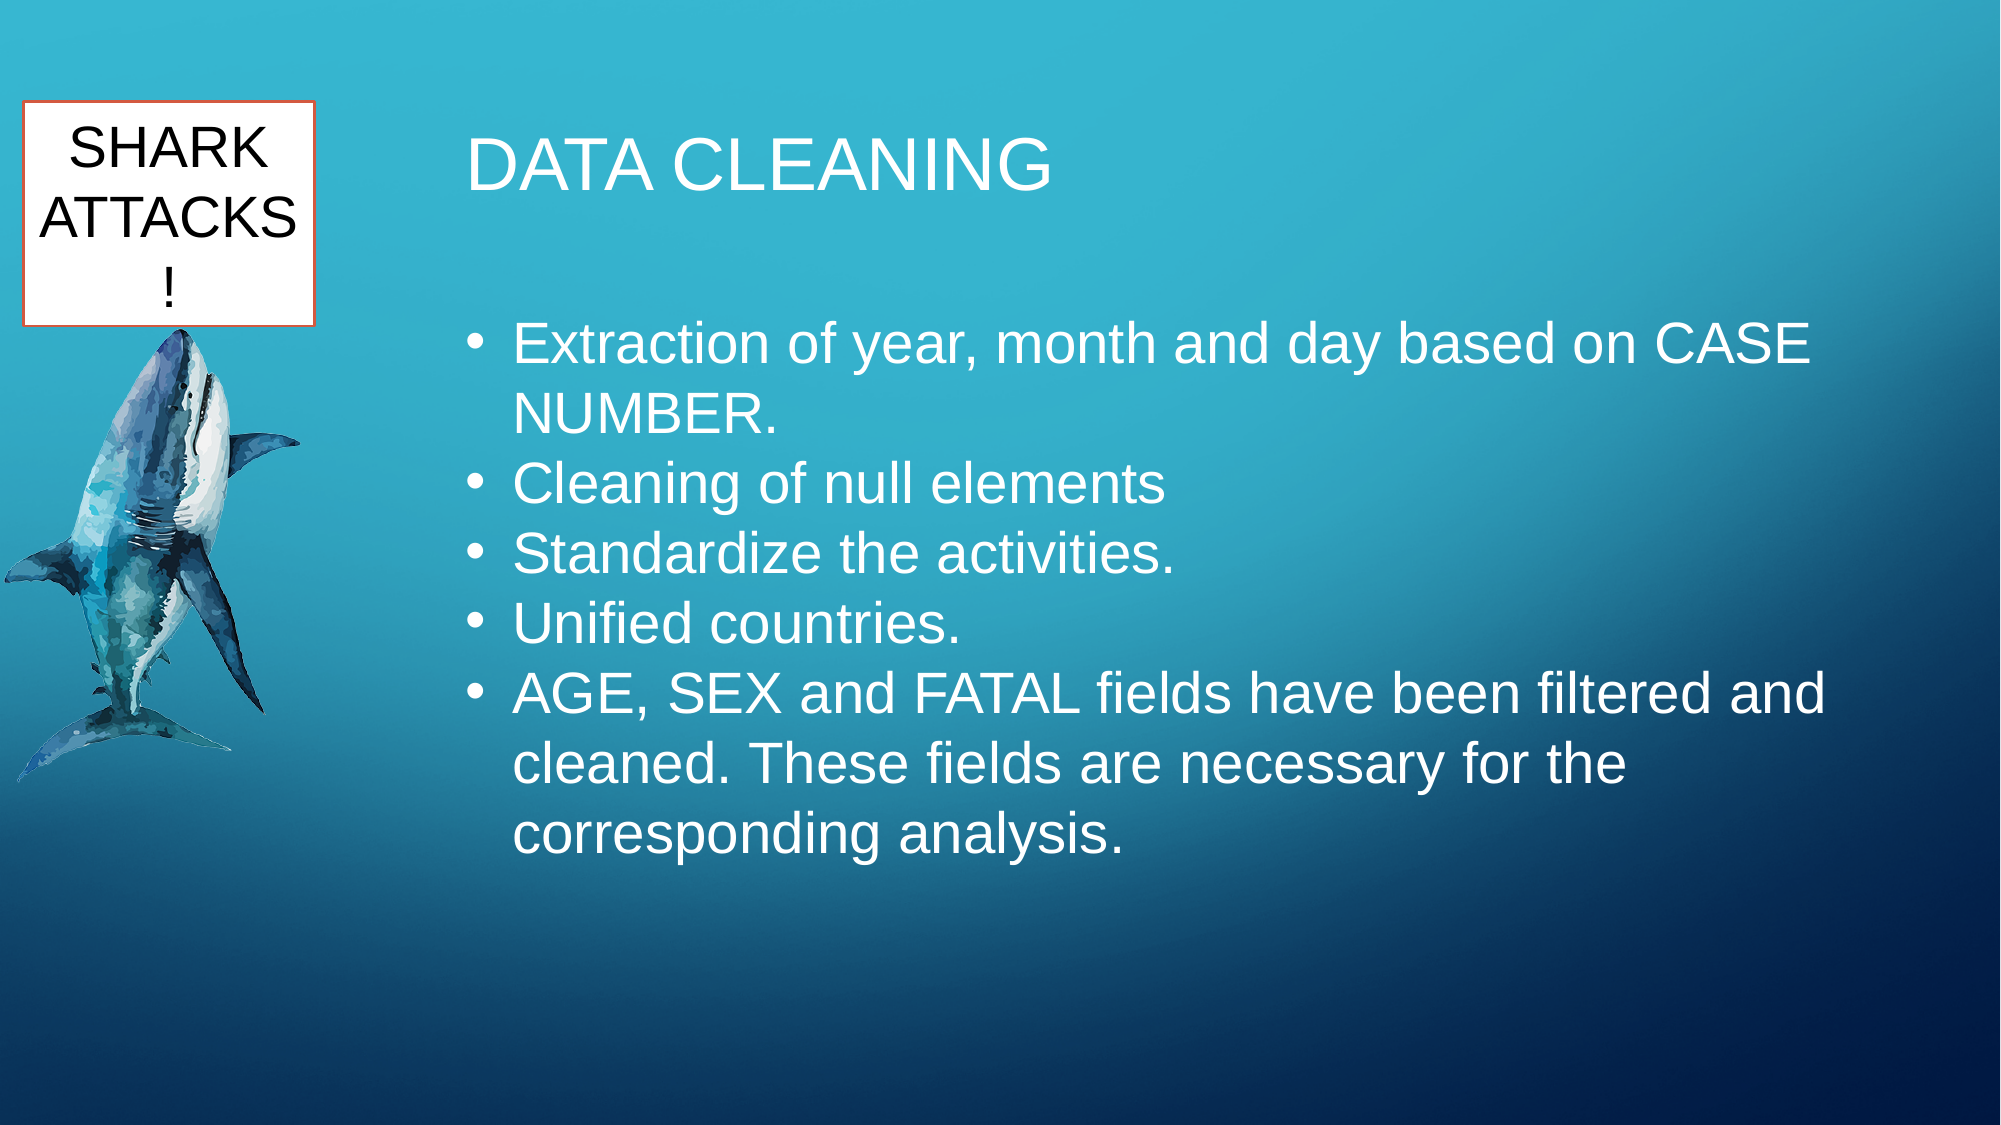

# DATA CLEANING
Extraction of year, month and day based on CASE NUMBER.
Cleaning of null elements
Standardize the activities.
Unified countries.
AGE, SEX and FATAL fields have been filtered and cleaned. These fields are necessary for the corresponding analysis.